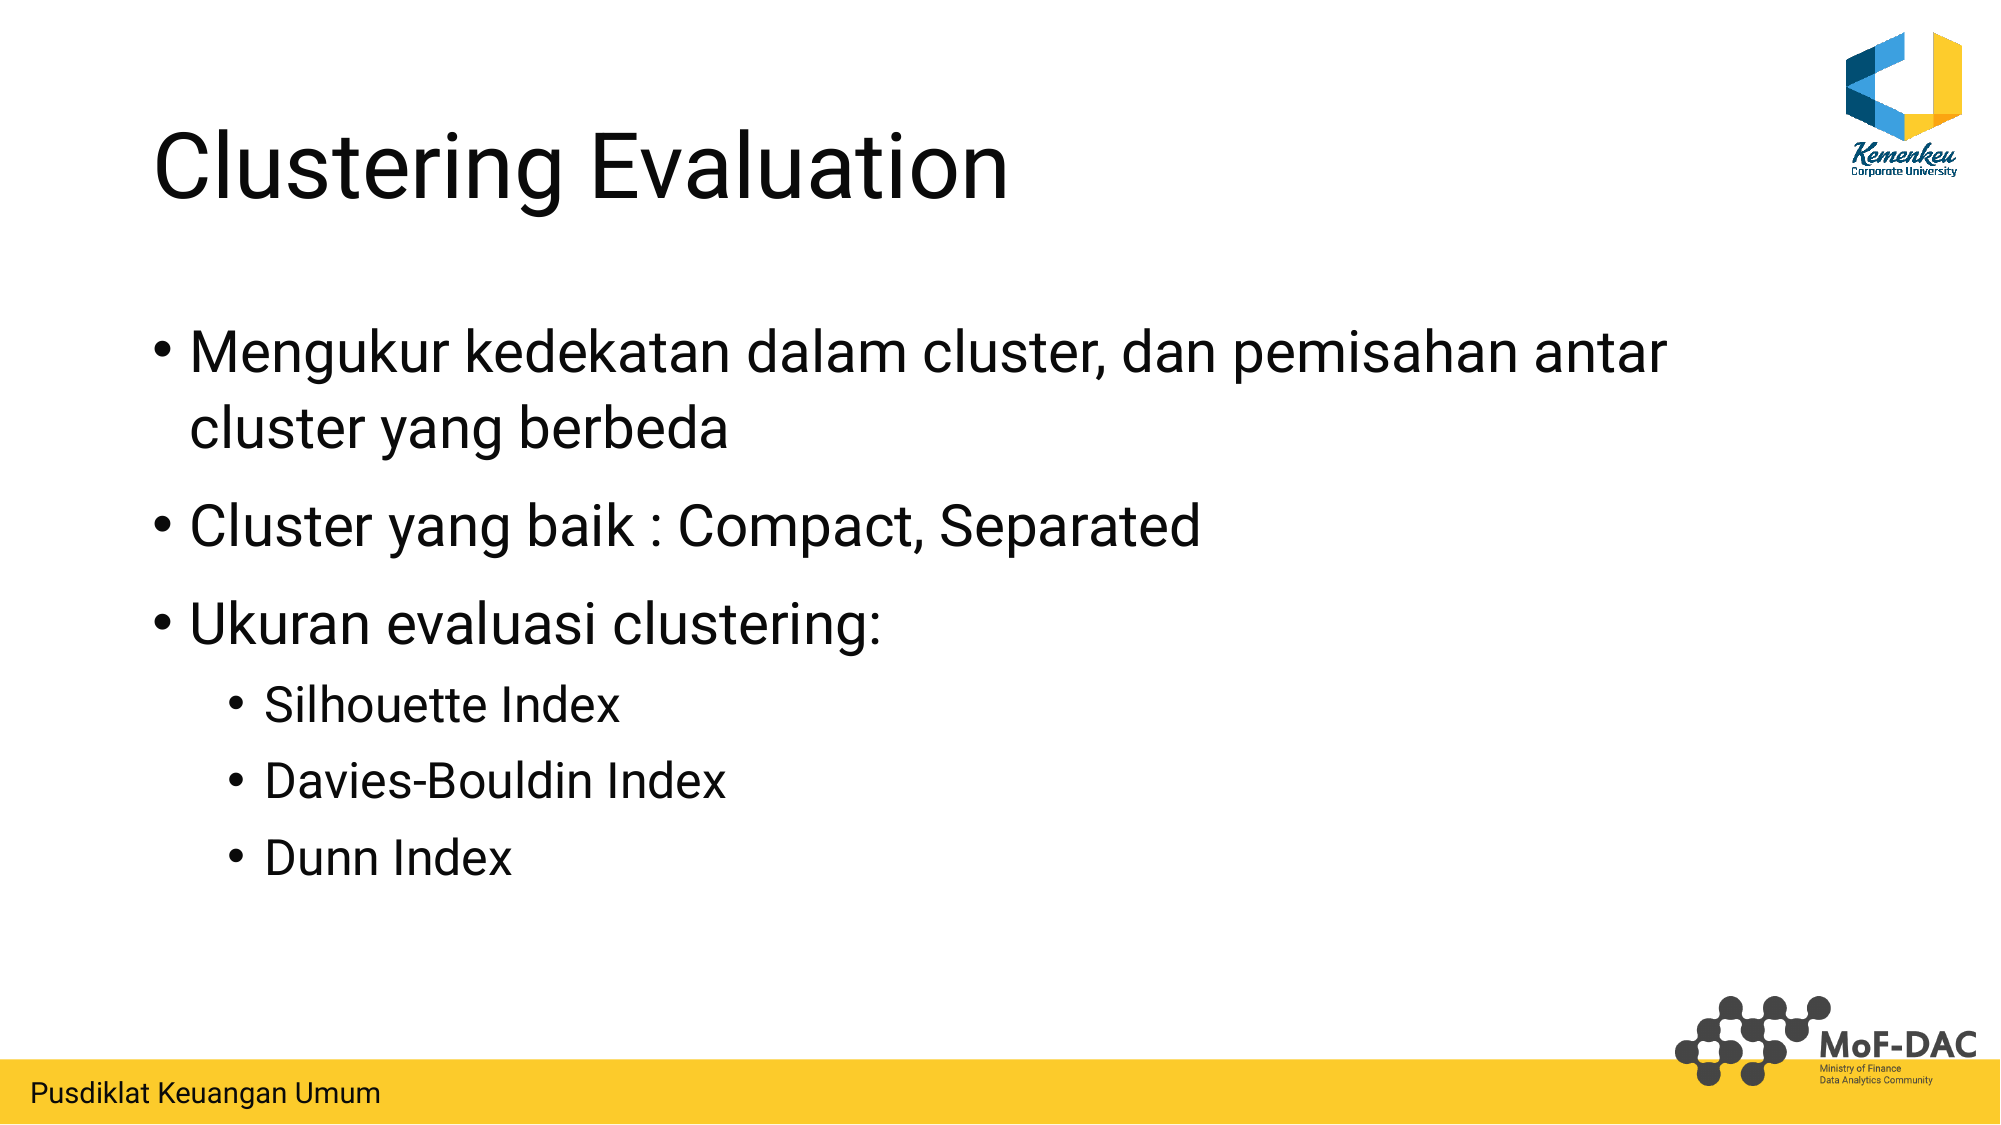

# Clustering Evaluation
Mengukur kedekatan dalam cluster, dan pemisahan antar cluster yang berbeda
Cluster yang baik : Compact, Separated
Ukuran evaluasi clustering:
Silhouette Index
Davies-Bouldin Index
Dunn Index